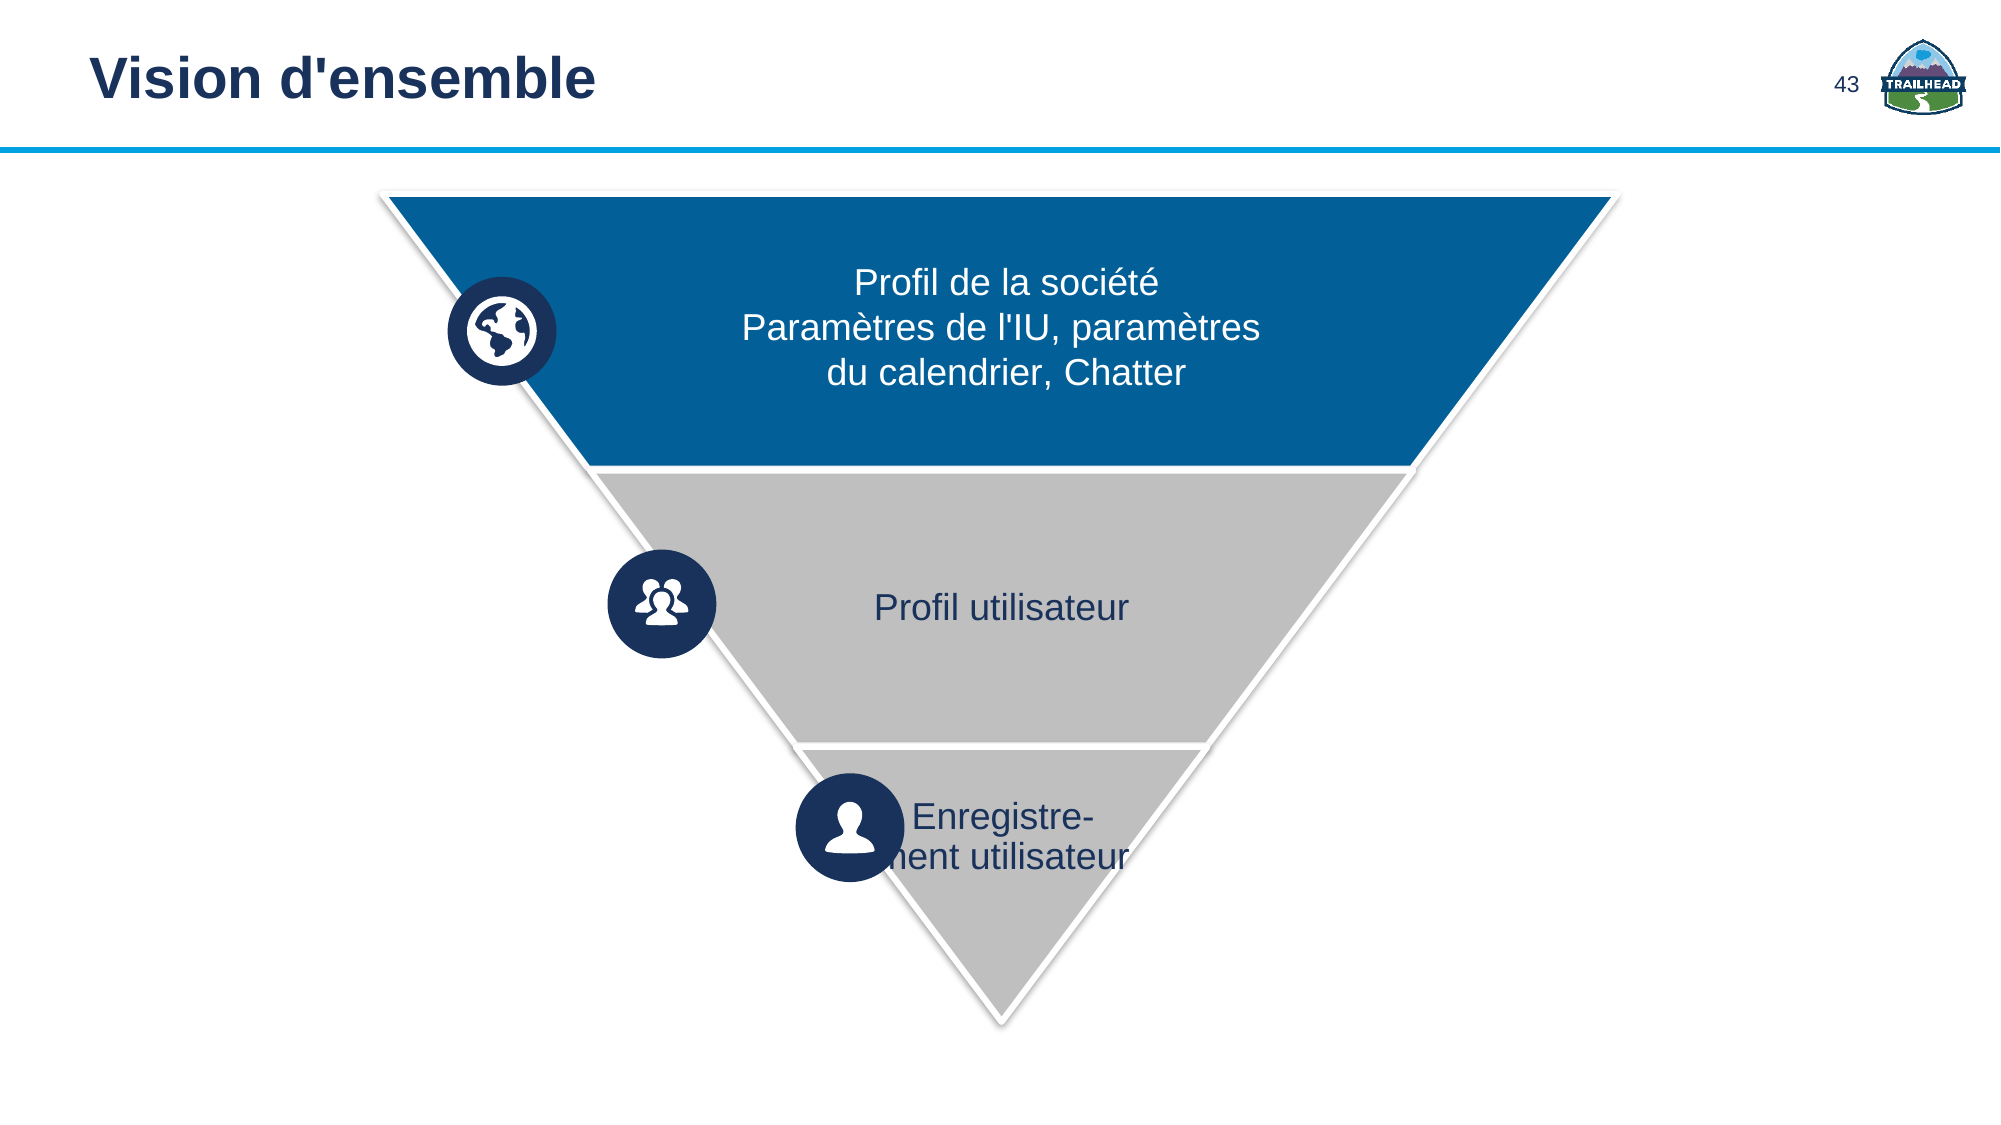

Vision d'ensemble
43

Profil de la société
Paramètres de l'IU, paramètres
du calendrier, Chatter

Profil utilisateur

Enregistre-ment utilisateur